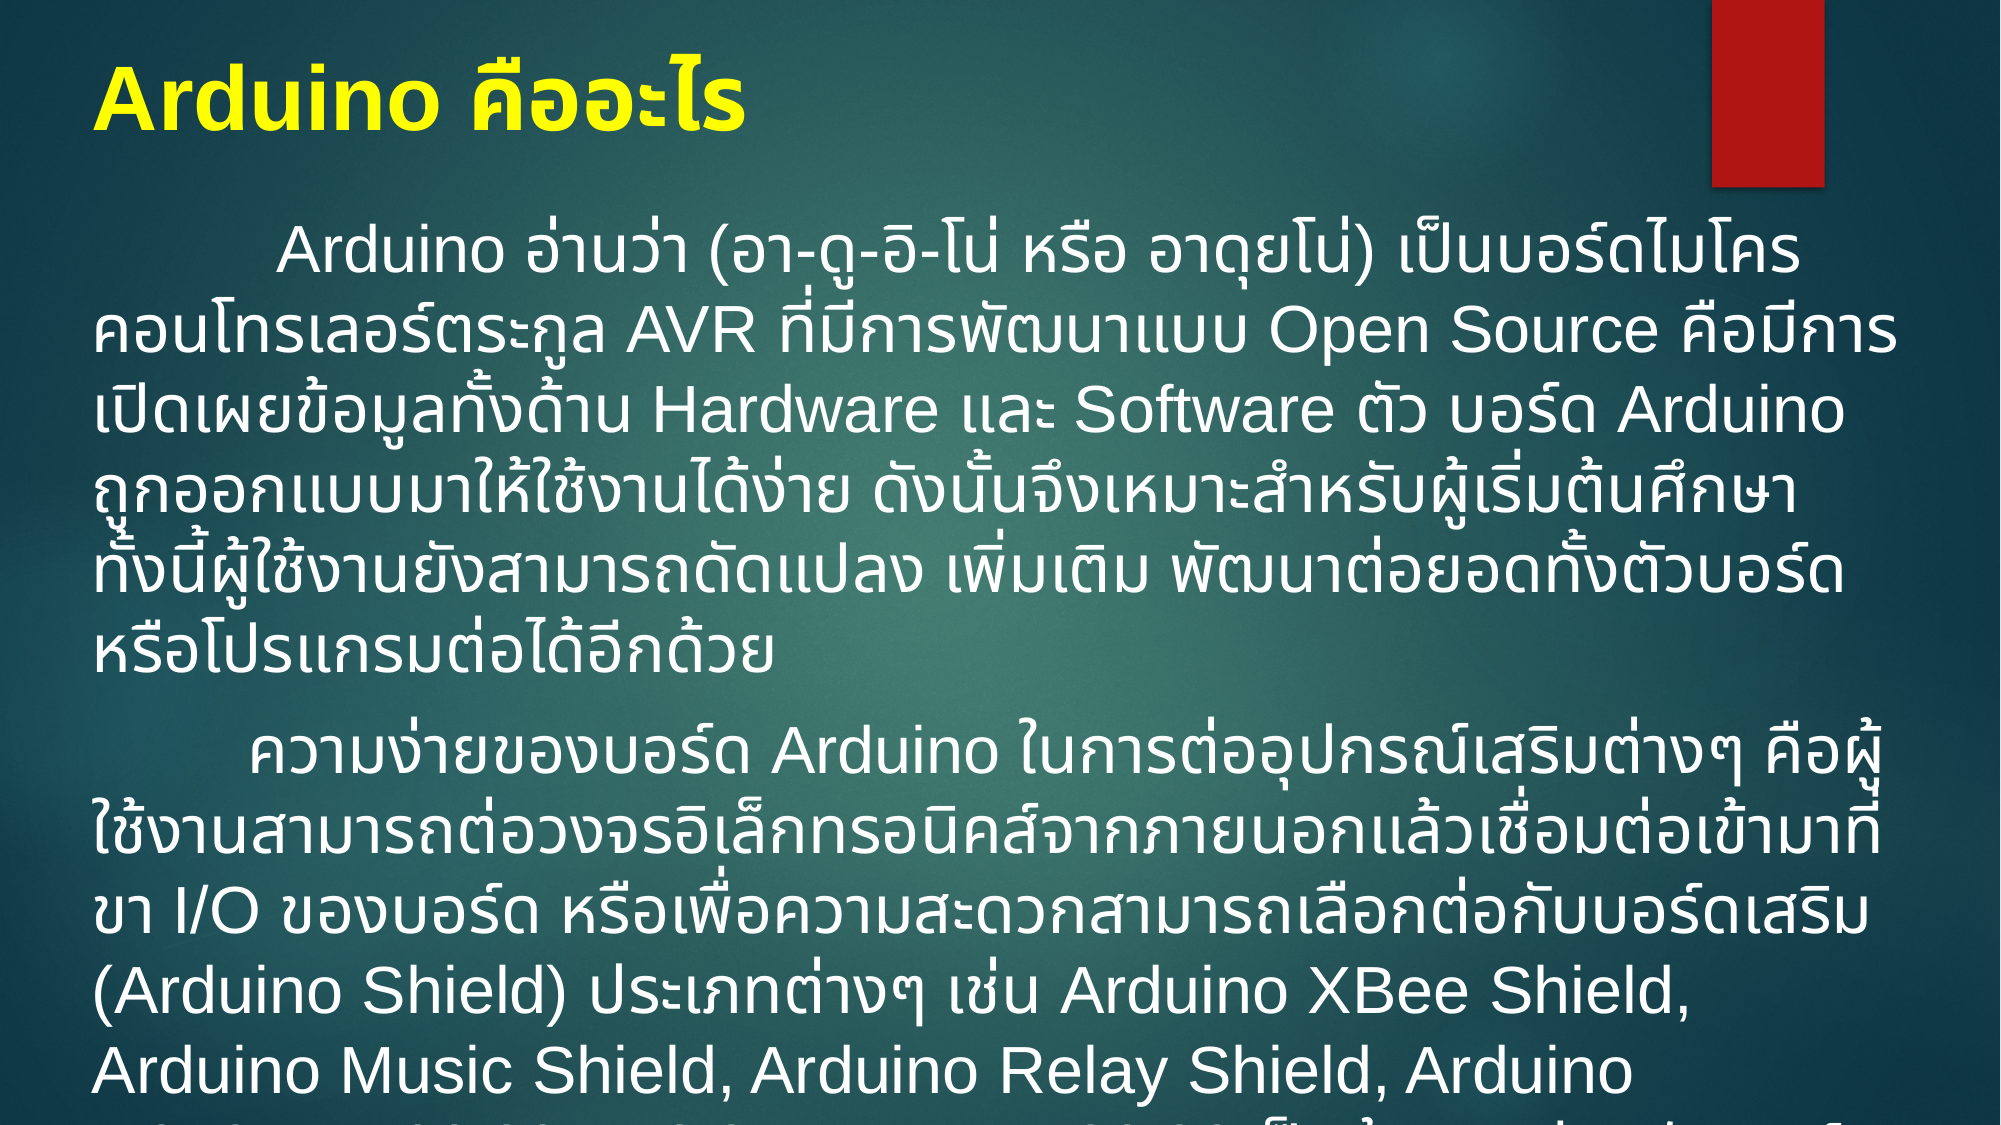

# Arduino คืออะไร
          Arduino อ่านว่า (อา-ดู-อิ-โน่ หรือ อาดุยโน่) เป็นบอร์ดไมโครคอนโทรเลอร์ตระกูล AVR ที่มีการพัฒนาแบบ Open Source คือมีการเปิดเผยข้อมูลทั้งด้าน Hardware และ Software ตัว บอร์ด Arduino ถูกออกแบบมาให้ใช้งานได้ง่าย ดังนั้นจึงเหมาะสำหรับผู้เริ่มต้นศึกษา ทั้งนี้ผู้ใช้งานยังสามารถดัดแปลง เพิ่มเติม พัฒนาต่อยอดทั้งตัวบอร์ด หรือโปรแกรมต่อได้อีกด้วย
         ความง่ายของบอร์ด Arduino ในการต่ออุปกรณ์เสริมต่างๆ คือผู้ใช้งานสามารถต่อวงจรอิเล็กทรอนิคส์จากภายนอกแล้วเชื่อมต่อเข้ามาที่ขา I/O ของบอร์ด หรือเพื่อความสะดวกสามารถเลือกต่อกับบอร์ดเสริม (Arduino Shield) ประเภทต่างๆ เช่น Arduino XBee Shield, Arduino Music Shield, Arduino Relay Shield, Arduino Wireless Shield, Arduino GPRS Shield เป็นต้น มาเสียบกับบอร์ดบนบอร์ด Arduino แล้วเขียนโปรแกรมพัฒนาต่อได้เลย